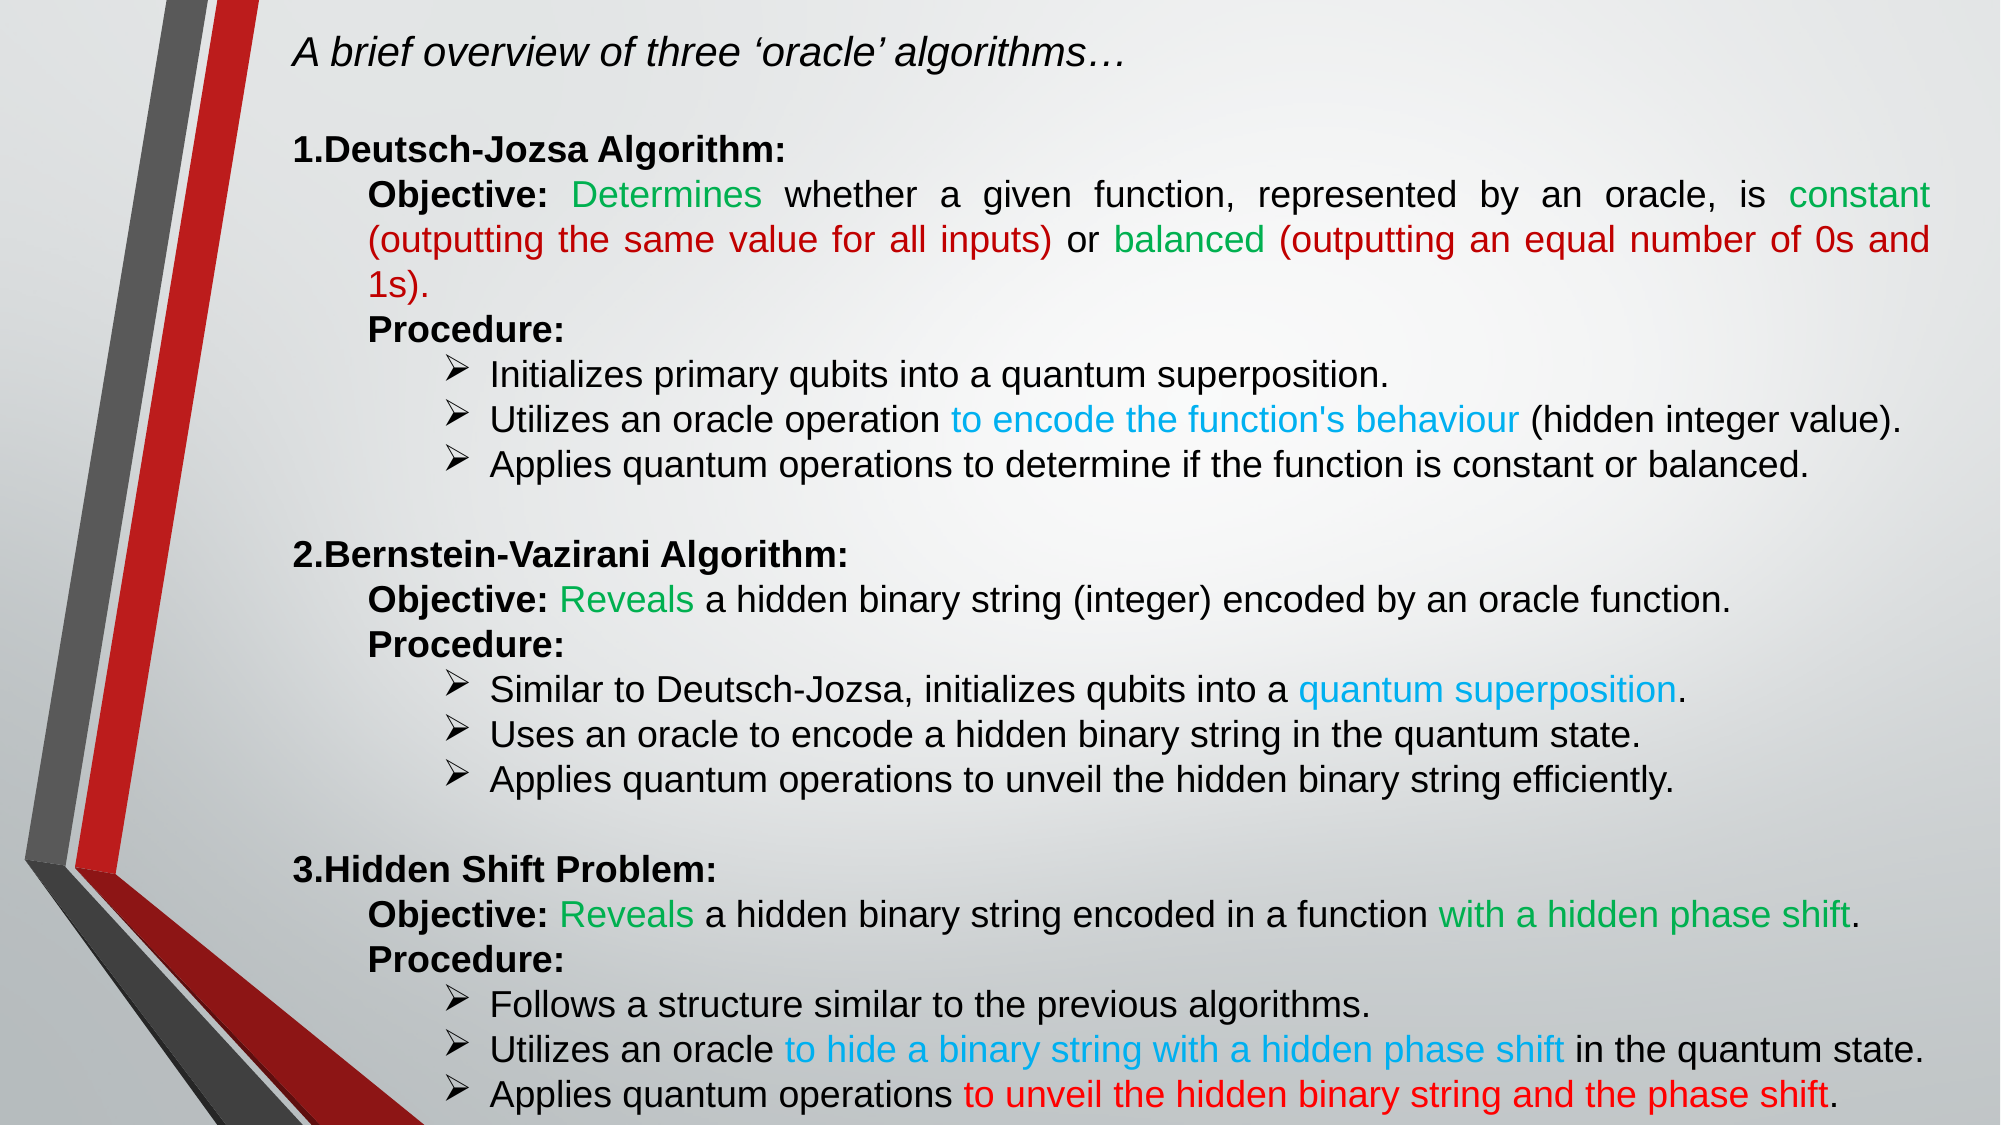

A brief overview of three ‘oracle’ algorithms…

Deutsch-Jozsa Algorithm:
Objective: Determines whether a given function, represented by an oracle, is constant (outputting the same value for all inputs) or balanced (outputting an equal number of 0s and 1s).
Procedure:
Initializes primary qubits into a quantum superposition.
Utilizes an oracle operation to encode the function's behaviour (hidden integer value).
Applies quantum operations to determine if the function is constant or balanced.

Bernstein-Vazirani Algorithm:
Objective: Reveals a hidden binary string (integer) encoded by an oracle function.
Procedure:
Similar to Deutsch-Jozsa, initializes qubits into a quantum superposition.
Uses an oracle to encode a hidden binary string in the quantum state.
Applies quantum operations to unveil the hidden binary string efficiently.

Hidden Shift Problem:
Objective: Reveals a hidden binary string encoded in a function with a hidden phase shift.
Procedure:
Follows a structure similar to the previous algorithms.
Utilizes an oracle to hide a binary string with a hidden phase shift in the quantum state.
Applies quantum operations to unveil the hidden binary string and the phase shift.